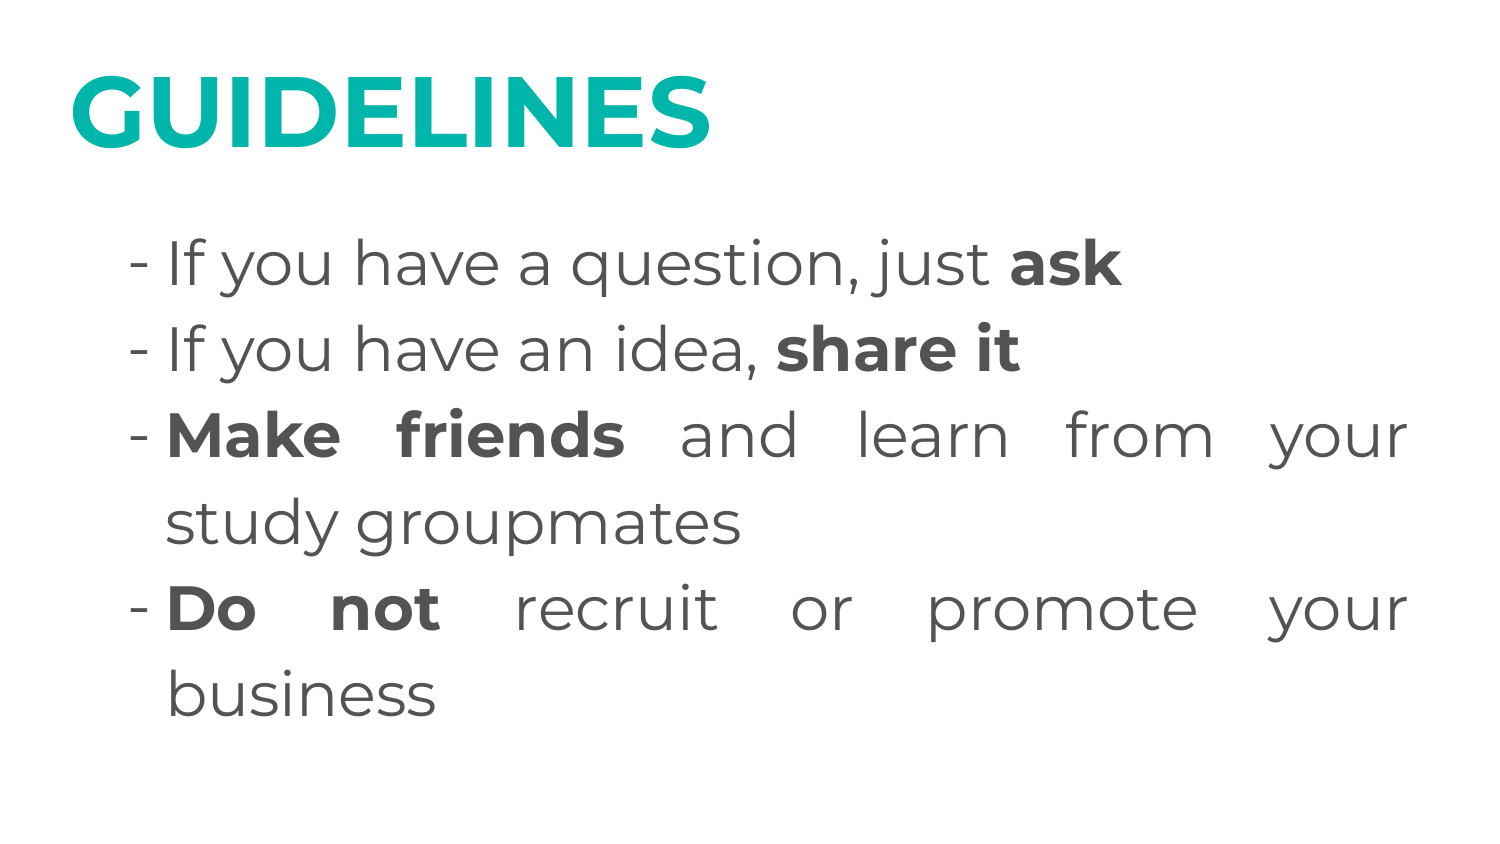

# GUIDELINES
If you have a question, just ask
If you have an idea, share it
Make friends and learn from your study groupmates
Do not recruit or promote your business